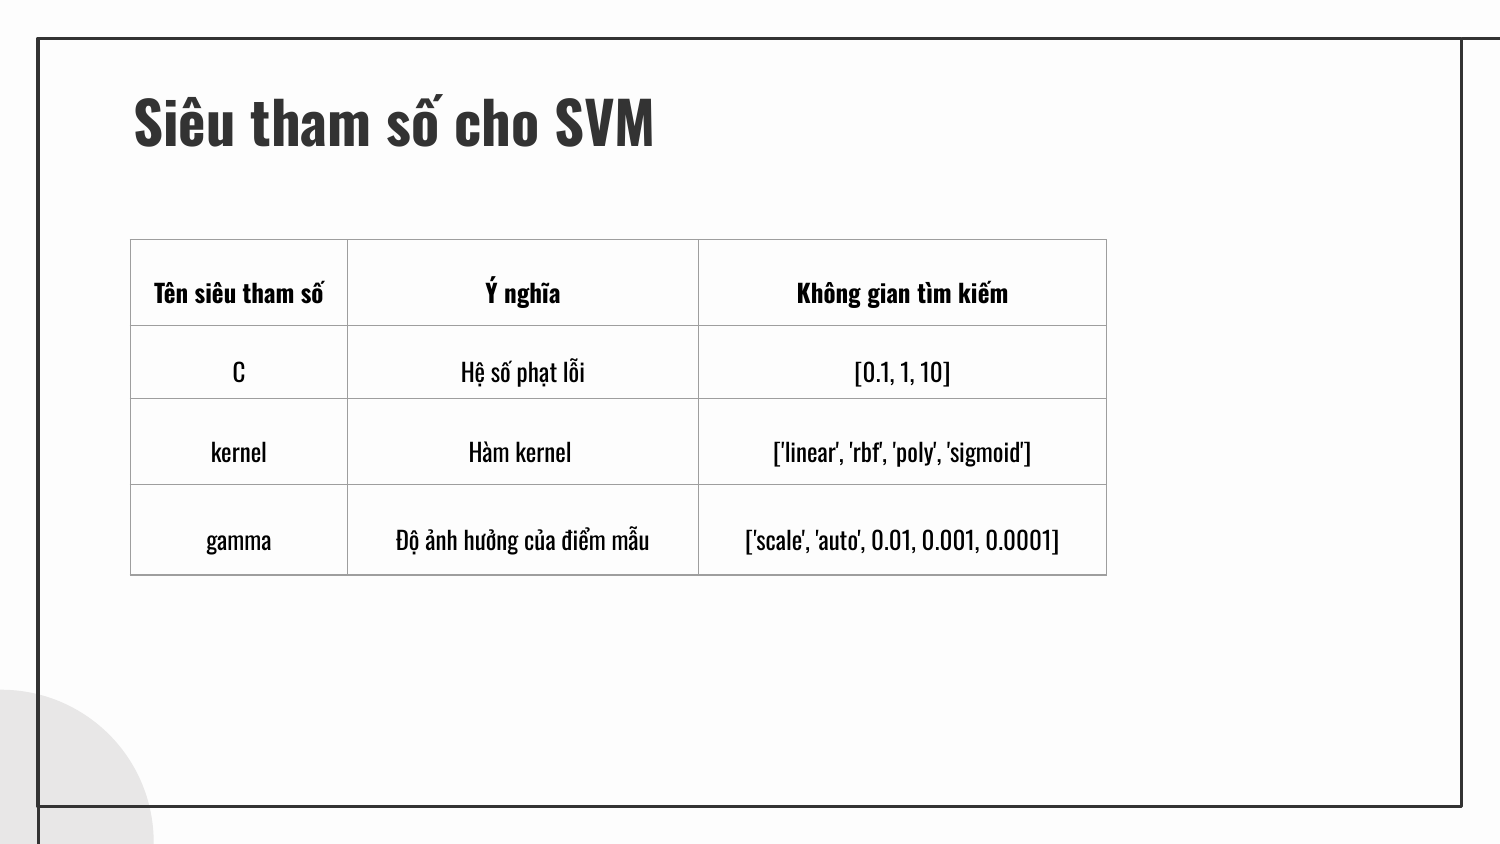

# Siêu tham số cho SVM
| Tên siêu tham số | Ý nghĩa | Không gian tìm kiếm |
| --- | --- | --- |
| C | Hệ số phạt lỗi | [0.1, 1, 10] |
| kernel | Hàm kernel | ['linear', 'rbf', 'poly', 'sigmoid'] |
| gamma | Độ ảnh hưởng của điểm mẫu | ['scale', 'auto', 0.01, 0.001, 0.0001] |